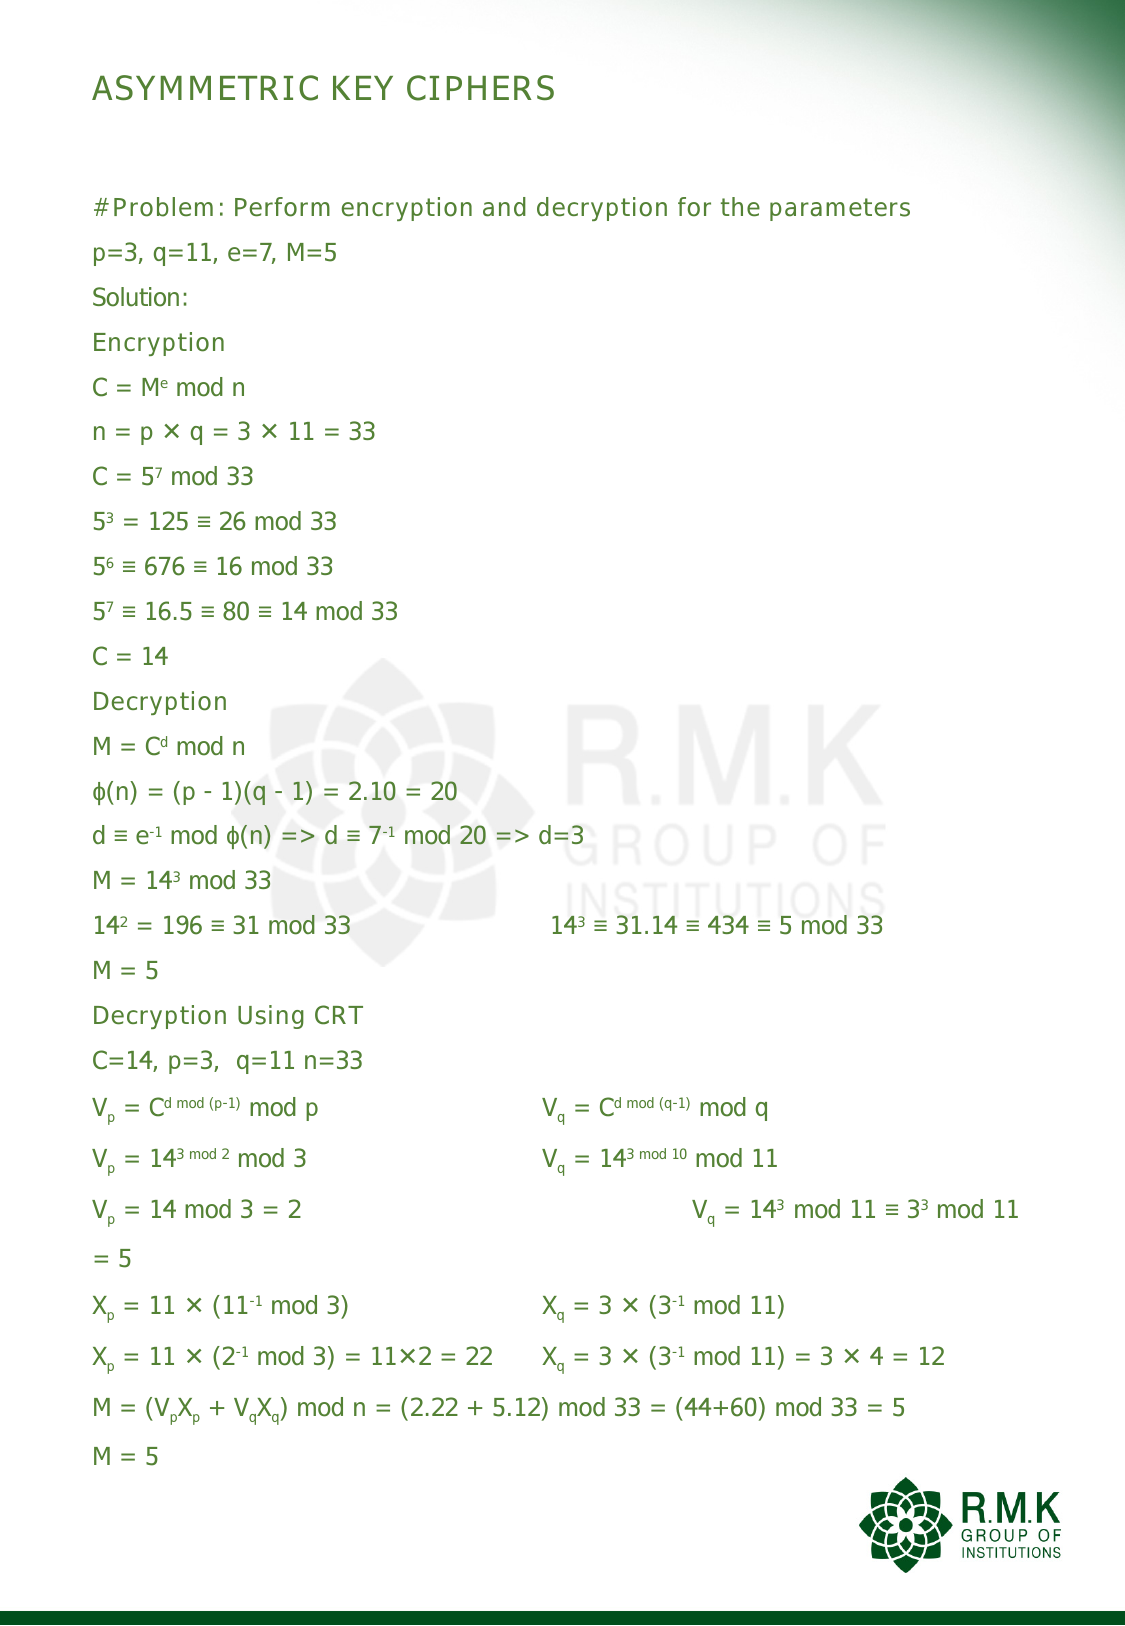

# ASYMMETRIC KEY CIPHERS
#Problem: Perform encryption and decryption for the parameters
p=3, q=11, e=7, M=5
Solution:
Encryption
C = Me mod n
n = p ✕ q = 3 ✕ 11 = 33
C = 57 mod 33
53 = 125 ≡ 26 mod 33
56 ≡ 676 ≡ 16 mod 33
57 ≡ 16.5 ≡ 80 ≡ 14 mod 33
C = 14
Decryption
M = Cd mod n
ɸ(n) = (p - 1)(q - 1) = 2.10 = 20
d ≡ e-1 mod ɸ(n) => d ≡ 7-1 mod 20 => d=3
M = 143 mod 33
142 = 196 ≡ 31 mod 33 		 143 ≡ 31.14 ≡ 434 ≡ 5 mod 33
M = 5
Decryption Using CRT
C=14, p=3,  q=11 n=33
Vp = Cd mod (p-1) mod p 		Vq = Cd mod (q-1) mod q
Vp = 143 mod 2 mod 3 		Vq = 143 mod 10 mod 11
Vp = 14 mod 3 = 2 			Vq = 143  mod 11 ≡ 33 mod 11 = 5
Xp = 11 ✕ (11-1 mod 3) 		Xq = 3 ✕ (3-1 mod 11)
Xp = 11 ✕ (2-1 mod 3) = 11✕2 = 22 	Xq = 3 ✕ (3-1 mod 11) = 3 ✕ 4 = 12
M = (VpXp + VqXq) mod n = (2.22 + 5.12) mod 33 = (44+60) mod 33 = 5
M = 5